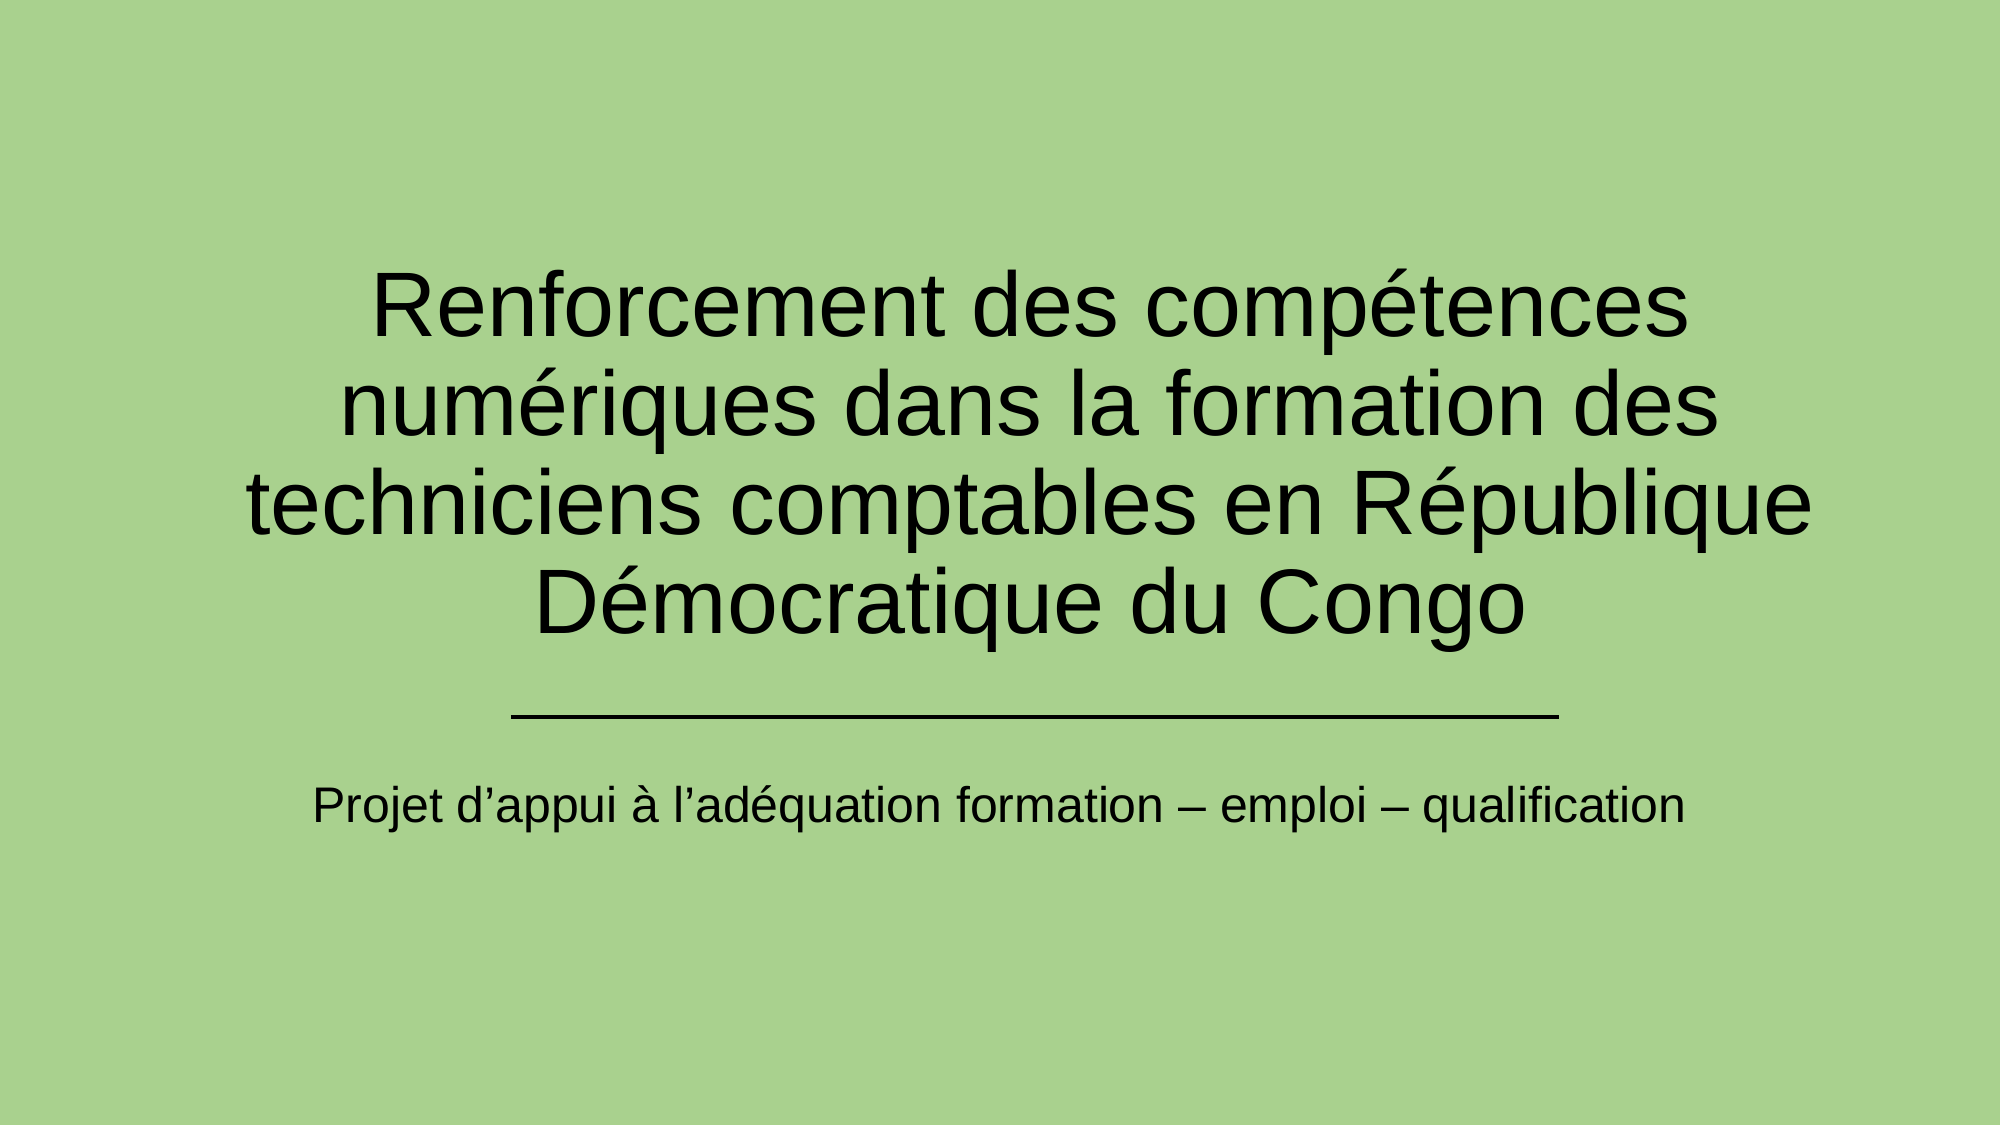

# Renforcement des compétences numériques dans la formation des techniciens comptables en République Démocratique du Congo
Projet d’appui à l’adéquation formation – emploi – qualification